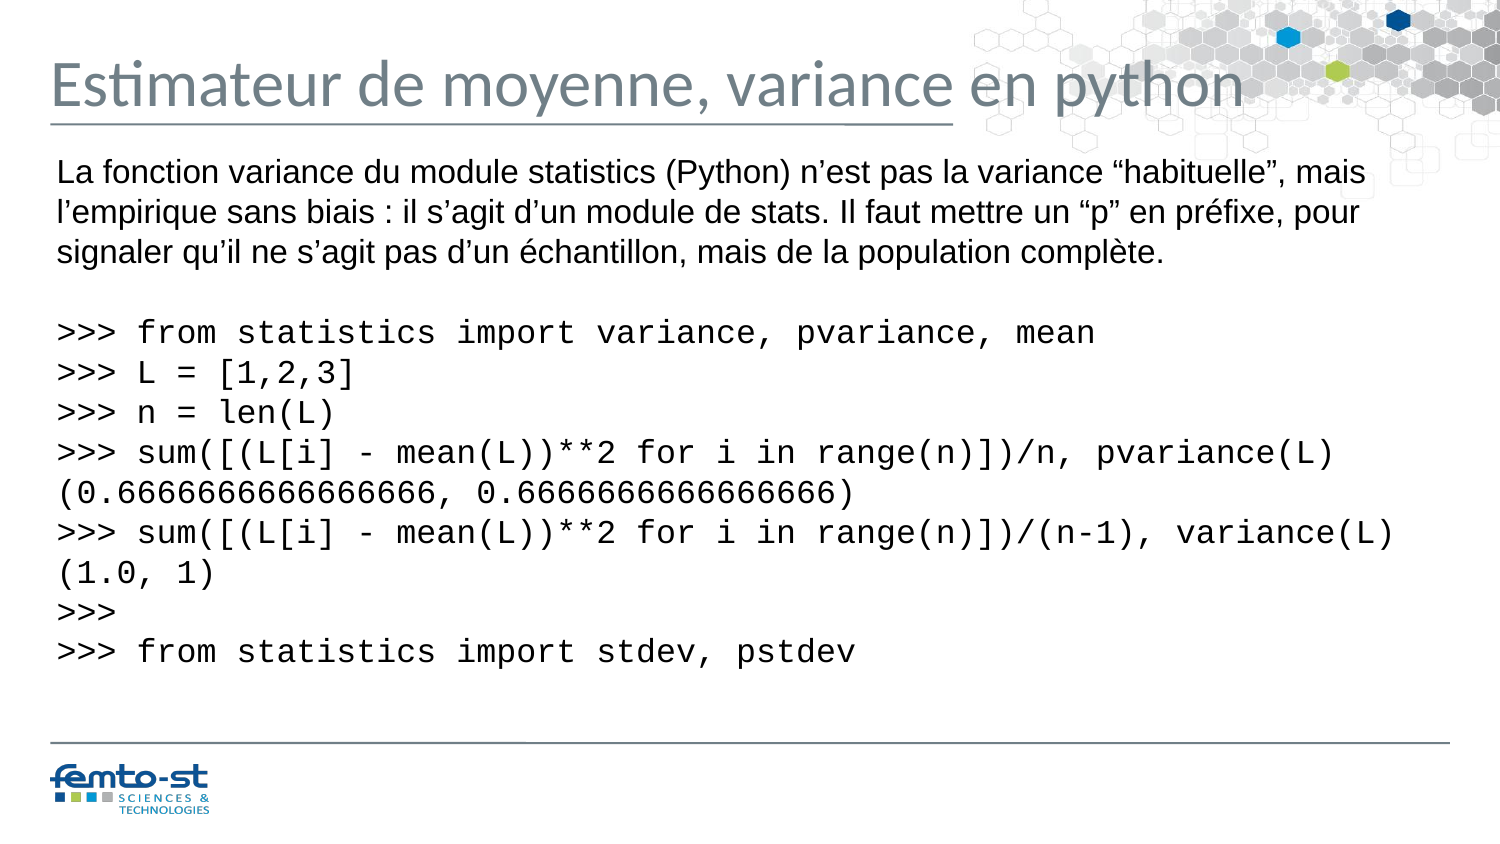

Estimateur de moyenne, variance en python
La fonction variance du module statistics (Python) n’est pas la variance “habituelle”, mais l’empirique sans biais : il s’agit d’un module de stats. Il faut mettre un “p” en préfixe, pour signaler qu’il ne s’agit pas d’un échantillon, mais de la population complète.

>>> from statistics import variance, pvariance, mean
>>> L = [1,2,3]
>>> n = len(L)
>>> sum([(L[i] - mean(L))**2 for i in range(n)])/n, pvariance(L)
(0.6666666666666666, 0.6666666666666666)
>>> sum([(L[i] - mean(L))**2 for i in range(n)])/(n-1), variance(L)
(1.0, 1)
>>>
>>> from statistics import stdev, pstdev